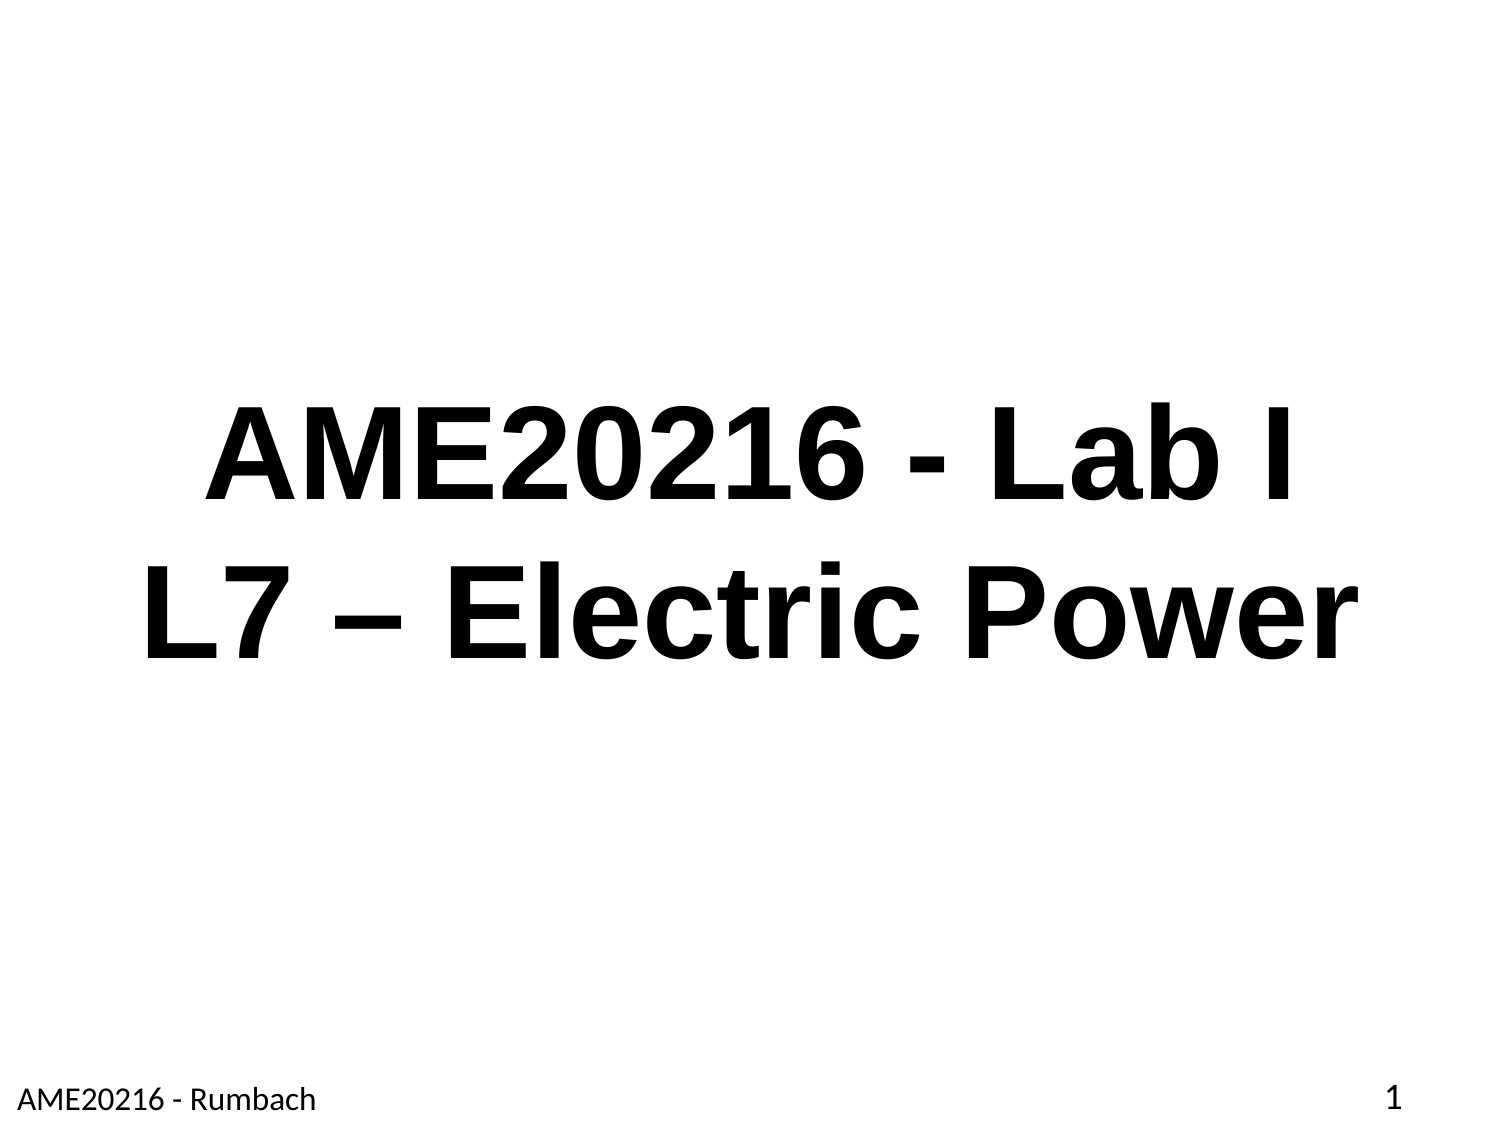

# AME20216 - Lab I L7 – Electric Power